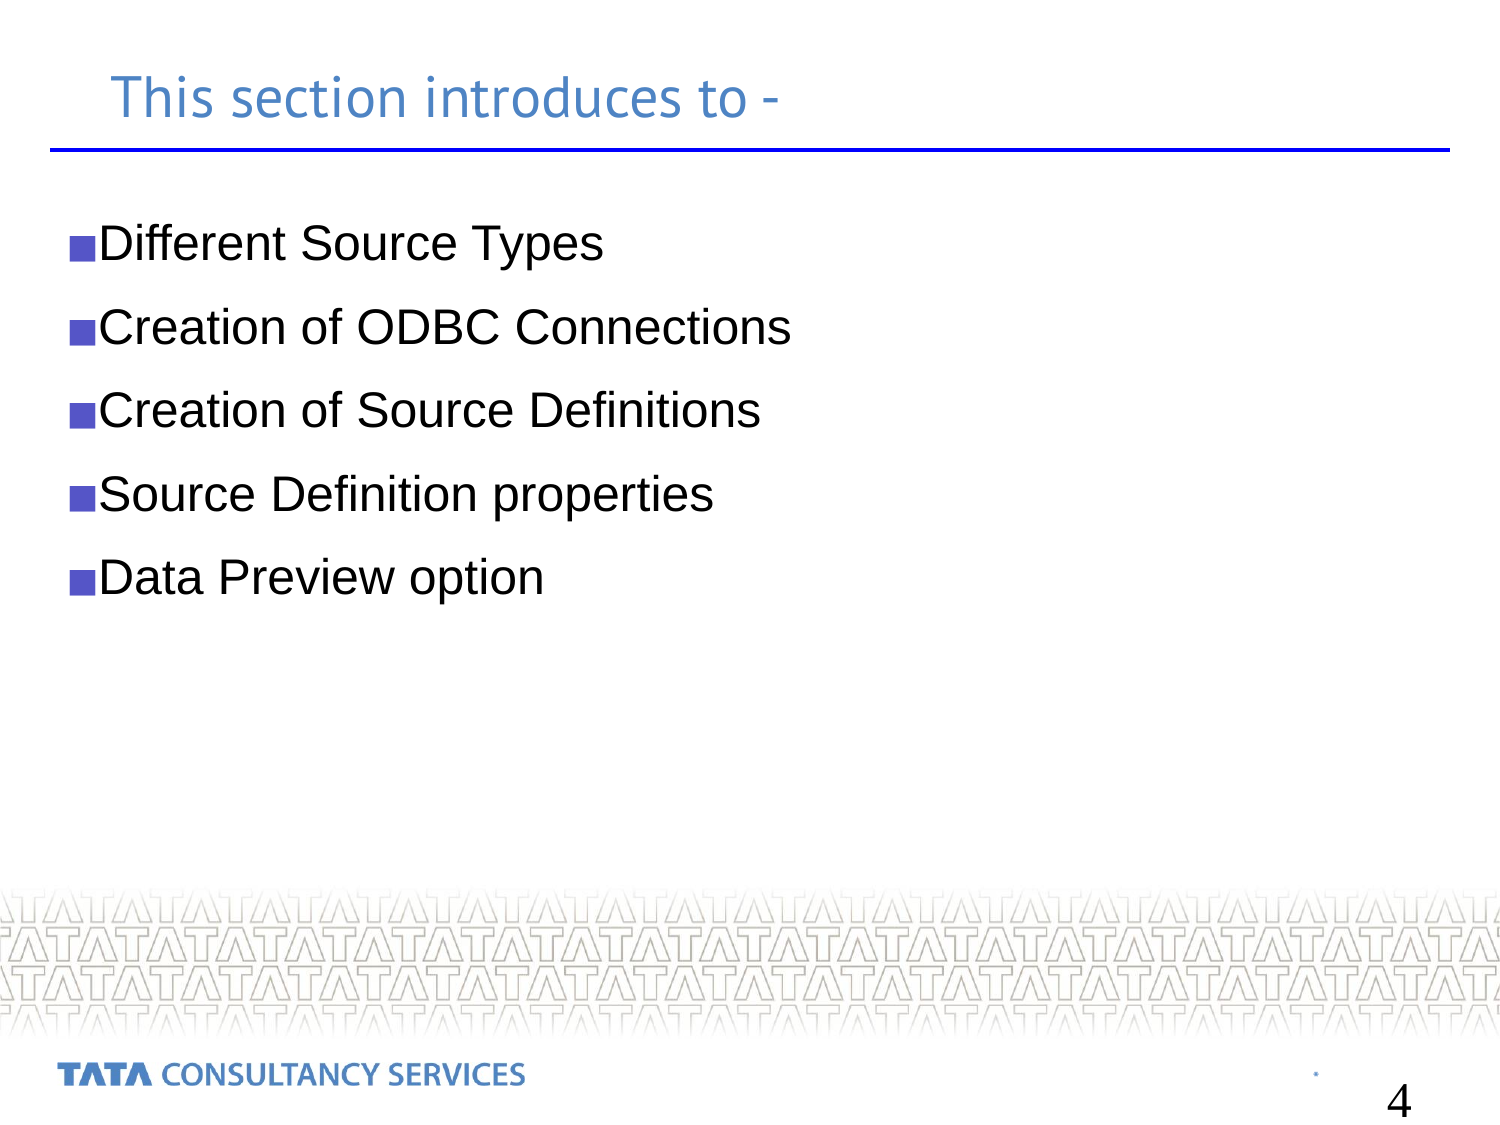

# This section introduces to -
Different Source Types
Creation of ODBC Connections
Creation of Source Definitions
Source Definition properties
Data Preview option

42